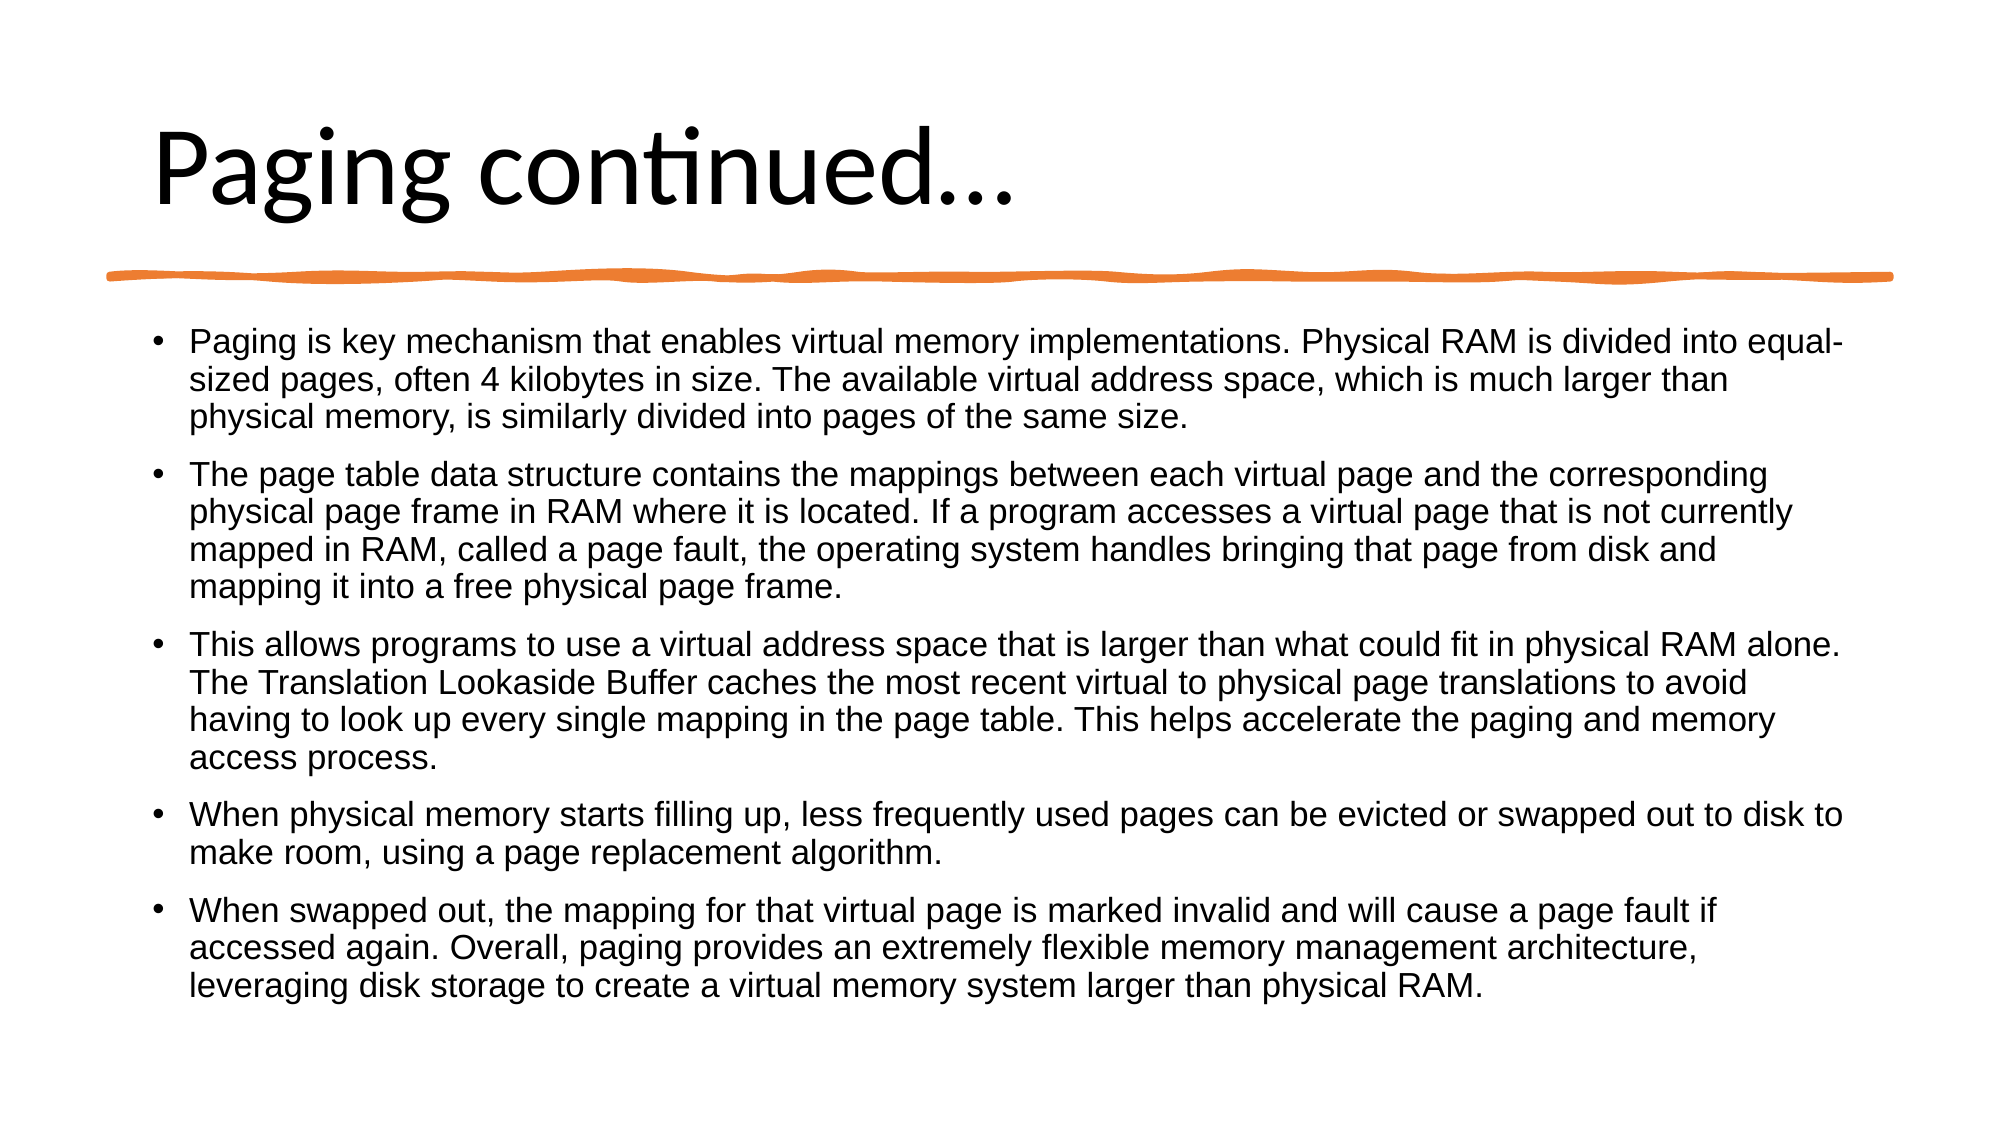

# Paging continued…

Paging is key mechanism that enables virtual memory implementations. Physical RAM is divided into equal-sized pages, often 4 kilobytes in size. The available virtual address space, which is much larger than physical memory, is similarly divided into pages of the same size.
The page table data structure contains the mappings between each virtual page and the corresponding physical page frame in RAM where it is located. If a program accesses a virtual page that is not currently mapped in RAM, called a page fault, the operating system handles bringing that page from disk and mapping it into a free physical page frame.
This allows programs to use a virtual address space that is larger than what could fit in physical RAM alone. The Translation Lookaside Buffer caches the most recent virtual to physical page translations to avoid having to look up every single mapping in the page table. This helps accelerate the paging and memory access process.
When physical memory starts filling up, less frequently used pages can be evicted or swapped out to disk to make room, using a page replacement algorithm.
When swapped out, the mapping for that virtual page is marked invalid and will cause a page fault if accessed again. Overall, paging provides an extremely flexible memory management architecture, leveraging disk storage to create a virtual memory system larger than physical RAM.